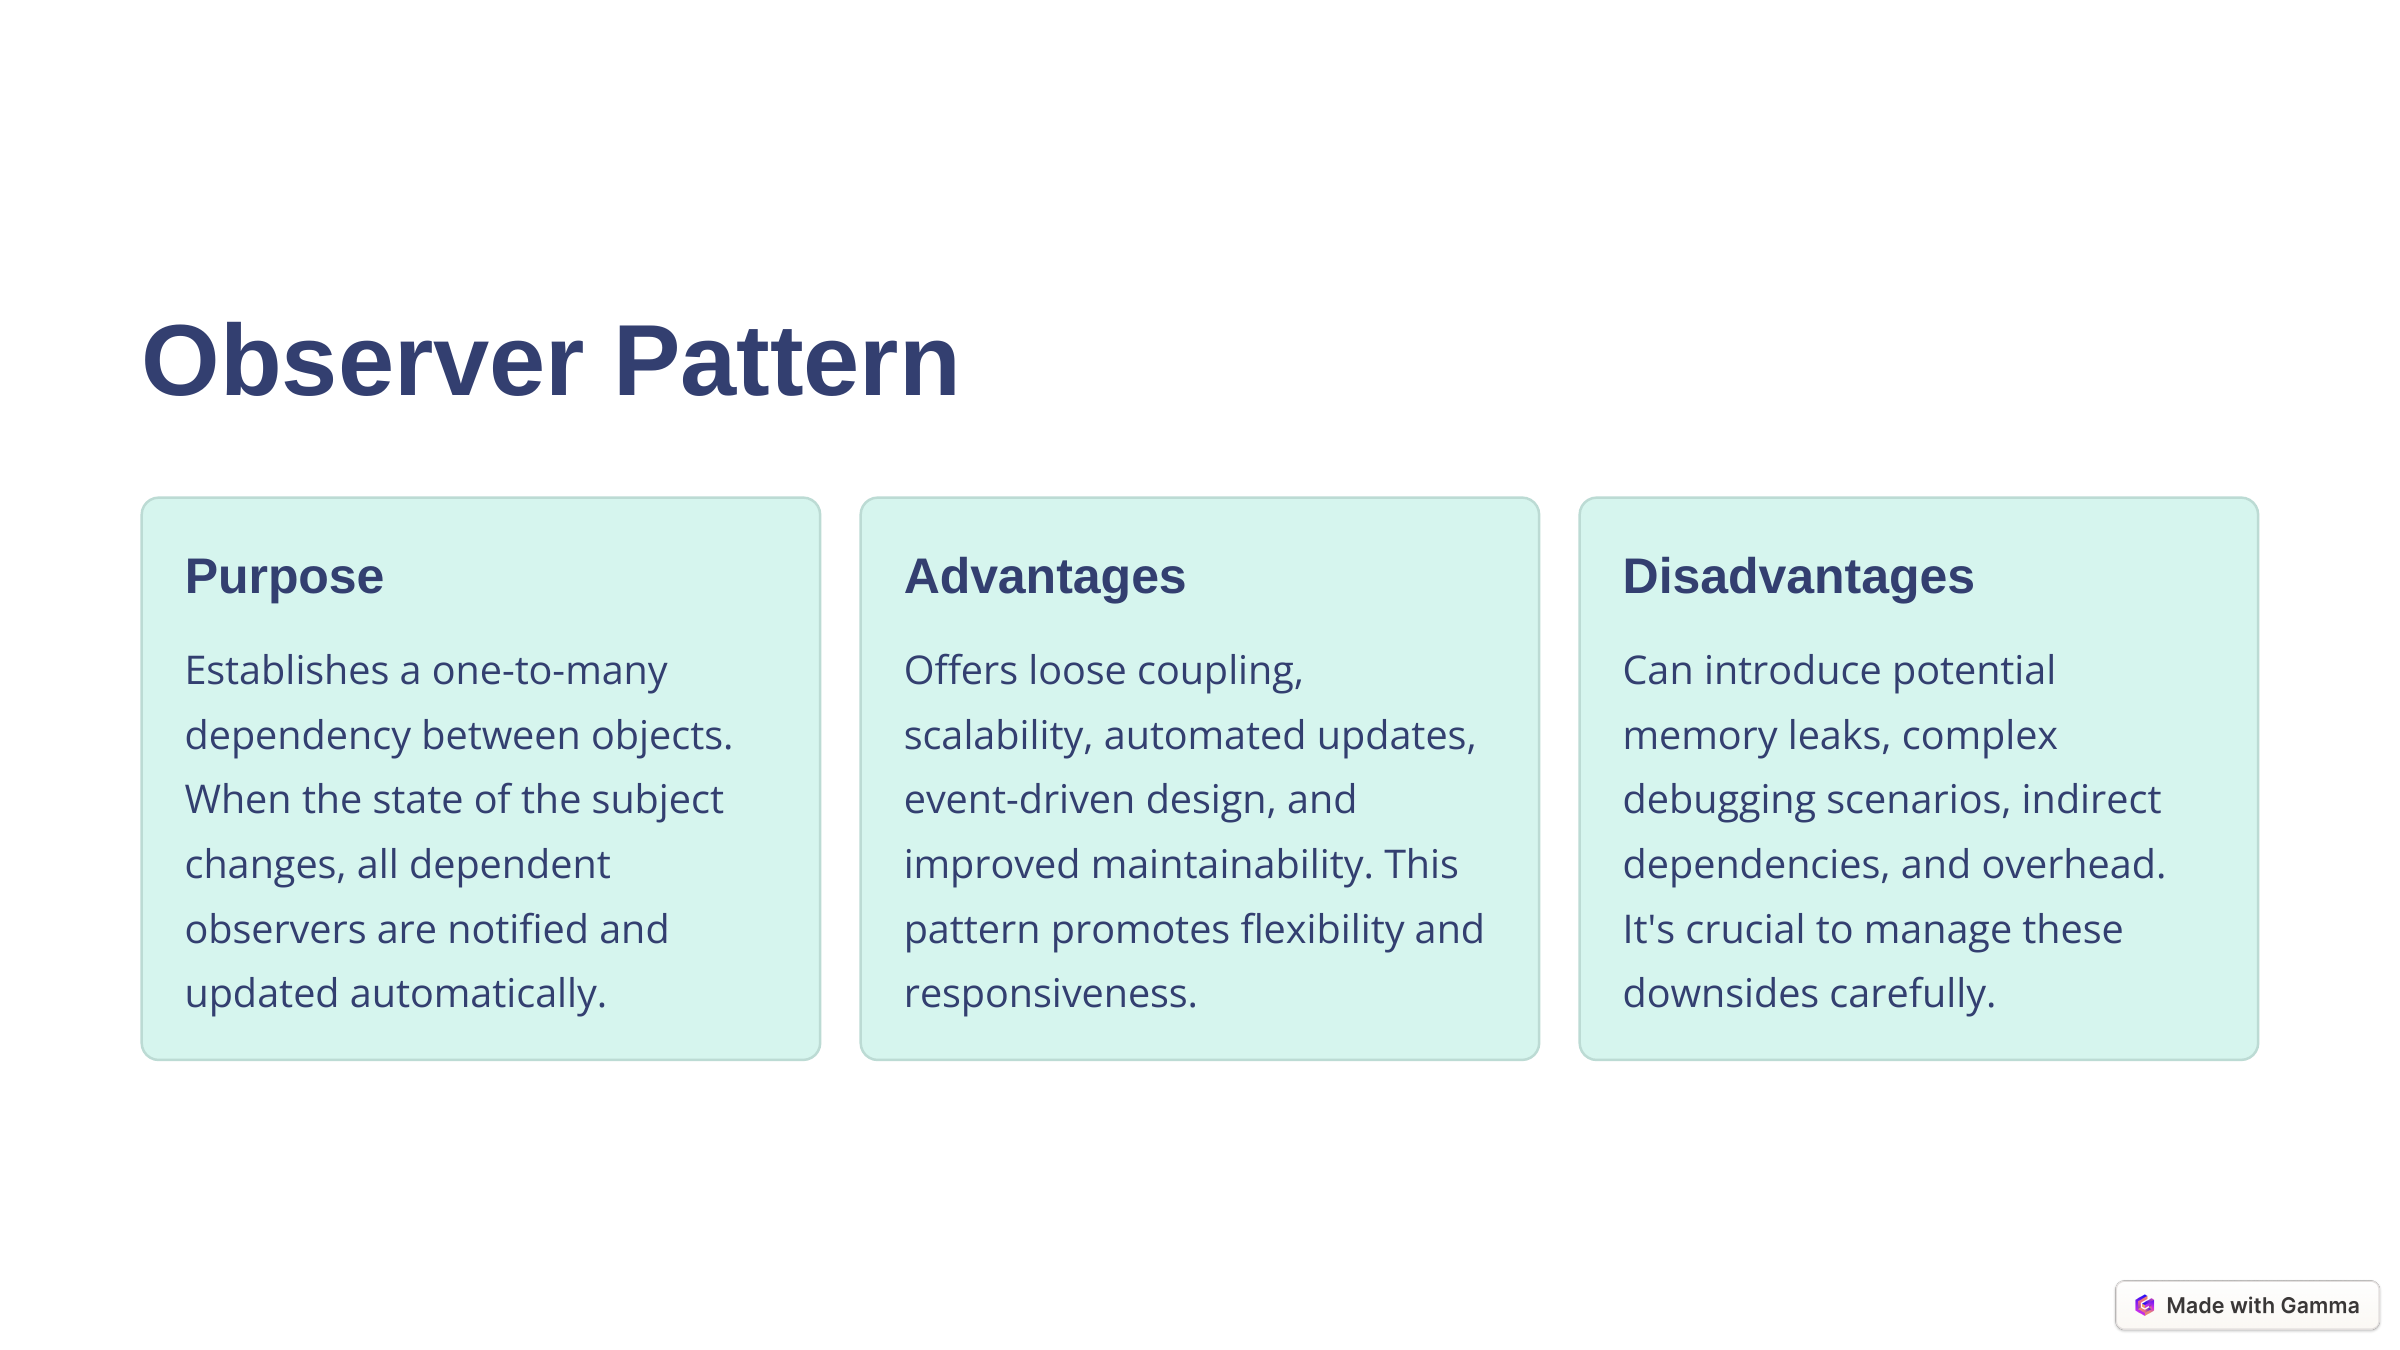

Observer Pattern

Purpose
Advantages
Disadvantages
Establishes a one-to-many dependency between objects. When the state of the subject changes, all dependent observers are notified and updated automatically.
Offers loose coupling, scalability, automated updates, event-driven design, and improved maintainability. This pattern promotes flexibility and responsiveness.
Can introduce potential memory leaks, complex debugging scenarios, indirect dependencies, and overhead. It's crucial to manage these downsides carefully.